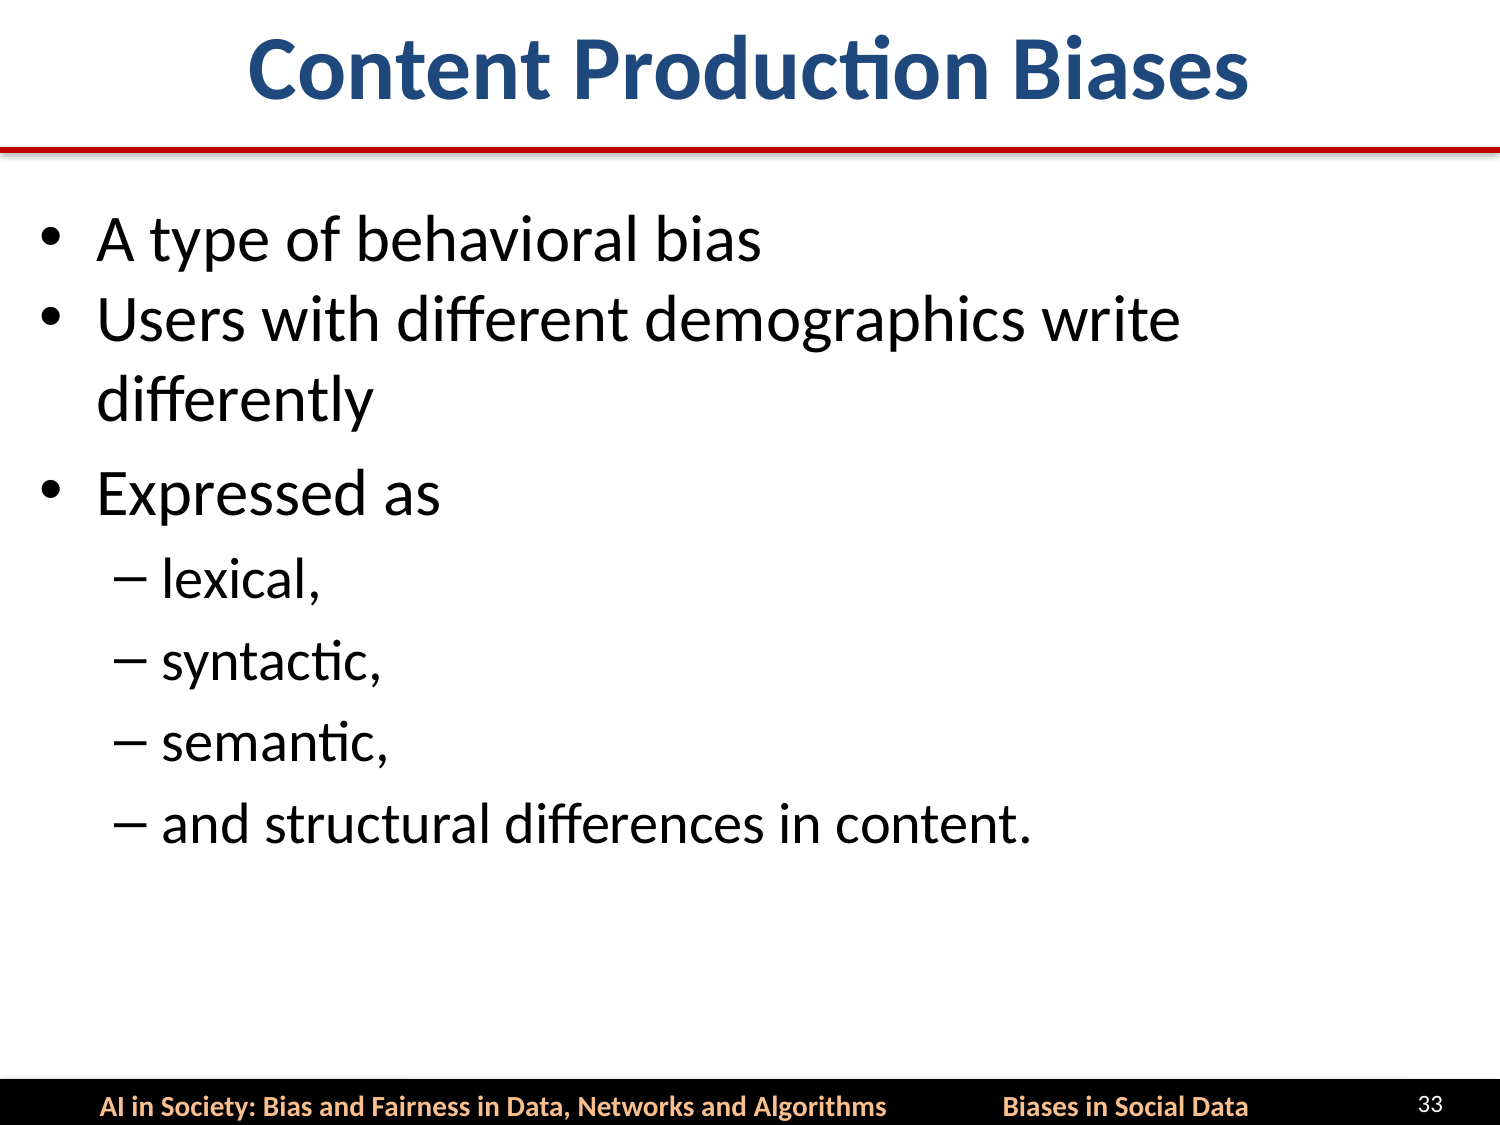

# Content Production Biases
A type of behavioral bias
Users with different demographics write differently
Expressed as
lexical,
syntactic,
semantic,
and structural differences in content.